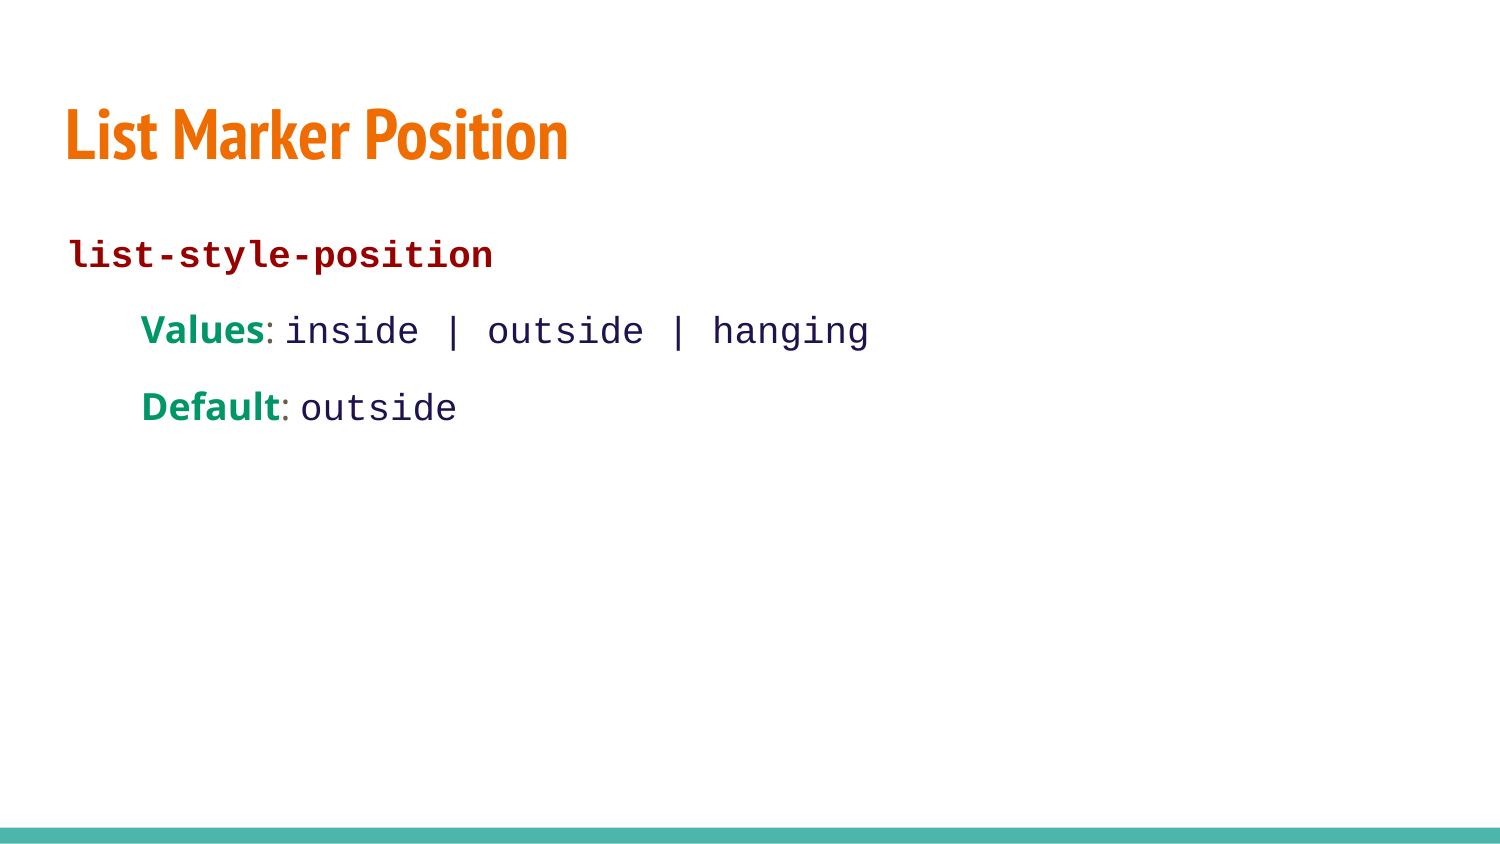

List Marker Position
list-style-position
Values: inside | outside | hanging
Default: outside